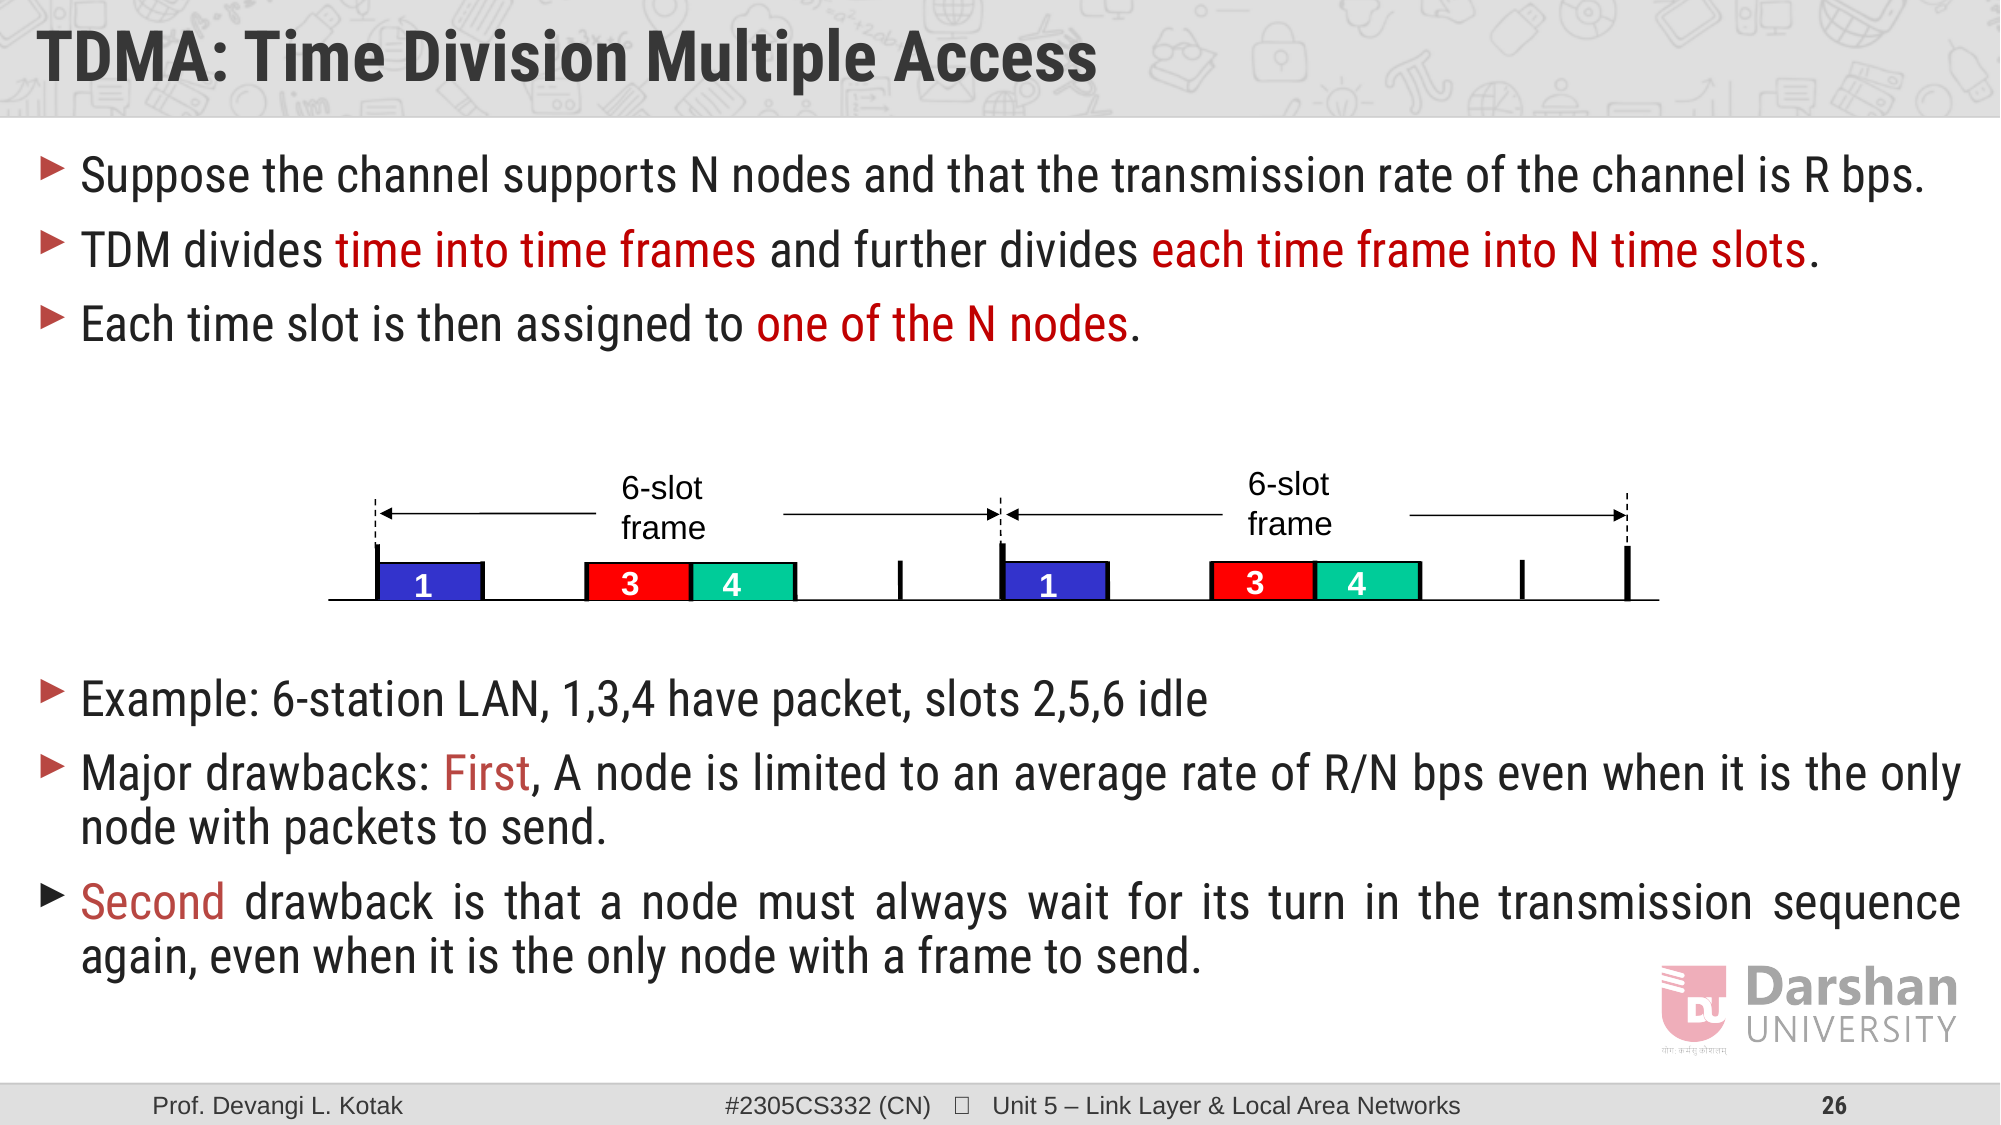

# TDMA: Time Division Multiple Access
Suppose the channel supports N nodes and that the transmission rate of the channel is R bps.
TDM divides time into time frames and further divides each time frame into N time slots.
Each time slot is then assigned to one of the N nodes.

Example: 6-station LAN, 1,3,4 have packet, slots 2,5,6 idle
Major drawbacks: First, A node is limited to an average rate of R/N bps even when it is the only node with packets to send.
Second drawback is that a node must always wait for its turn in the transmission sequence again, even when it is the only node with a frame to send.
6-slot
frame
6-slot
frame

3
3
4
4
1
1